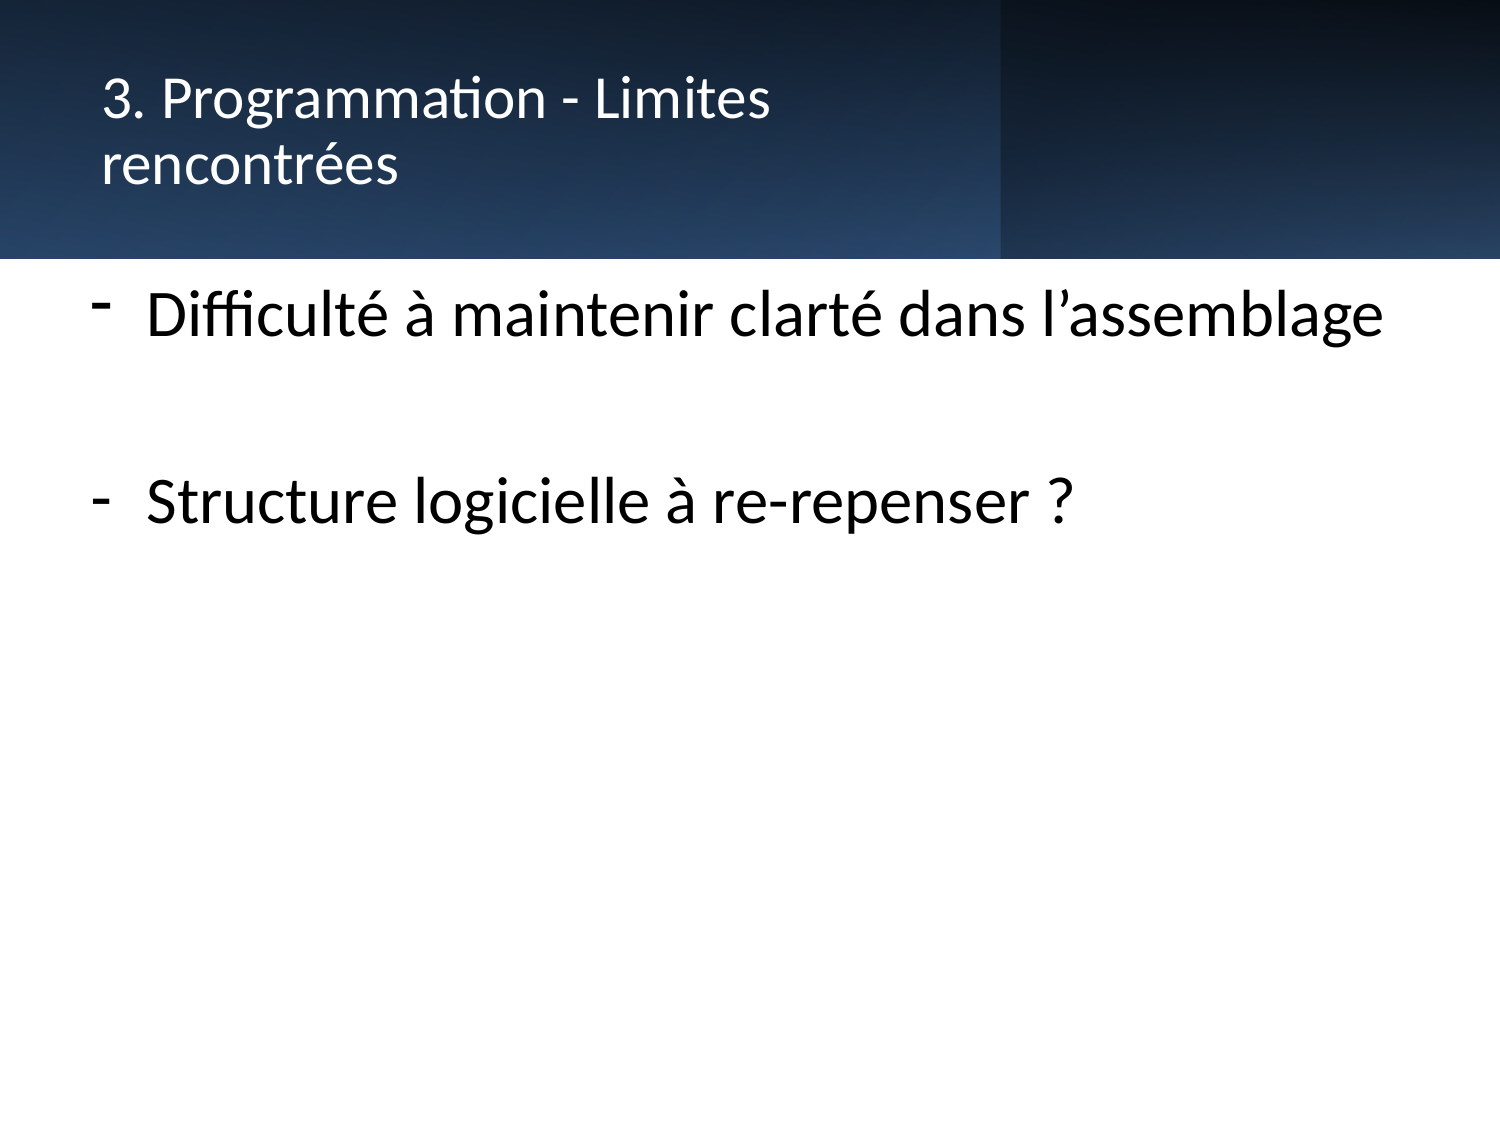

# 3. Programmation - Limites rencontrées
Difficulté à maintenir clarté dans l’assemblage

Structure logicielle à re-repenser ?